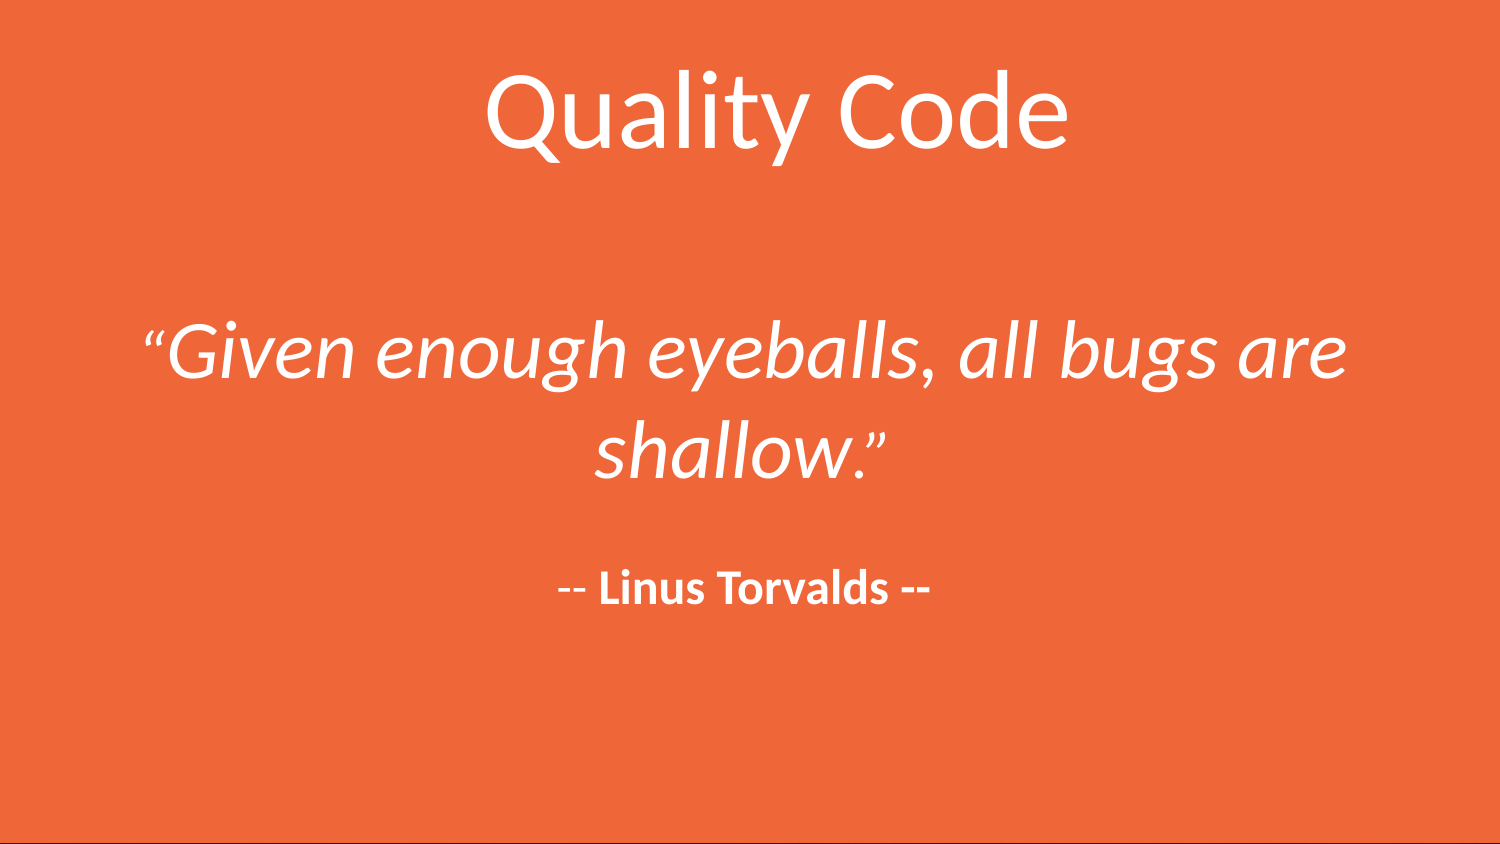

P

Quality Code
“Given enough eyeballs, all bugs are shallow.”

-- Linus Torvalds --